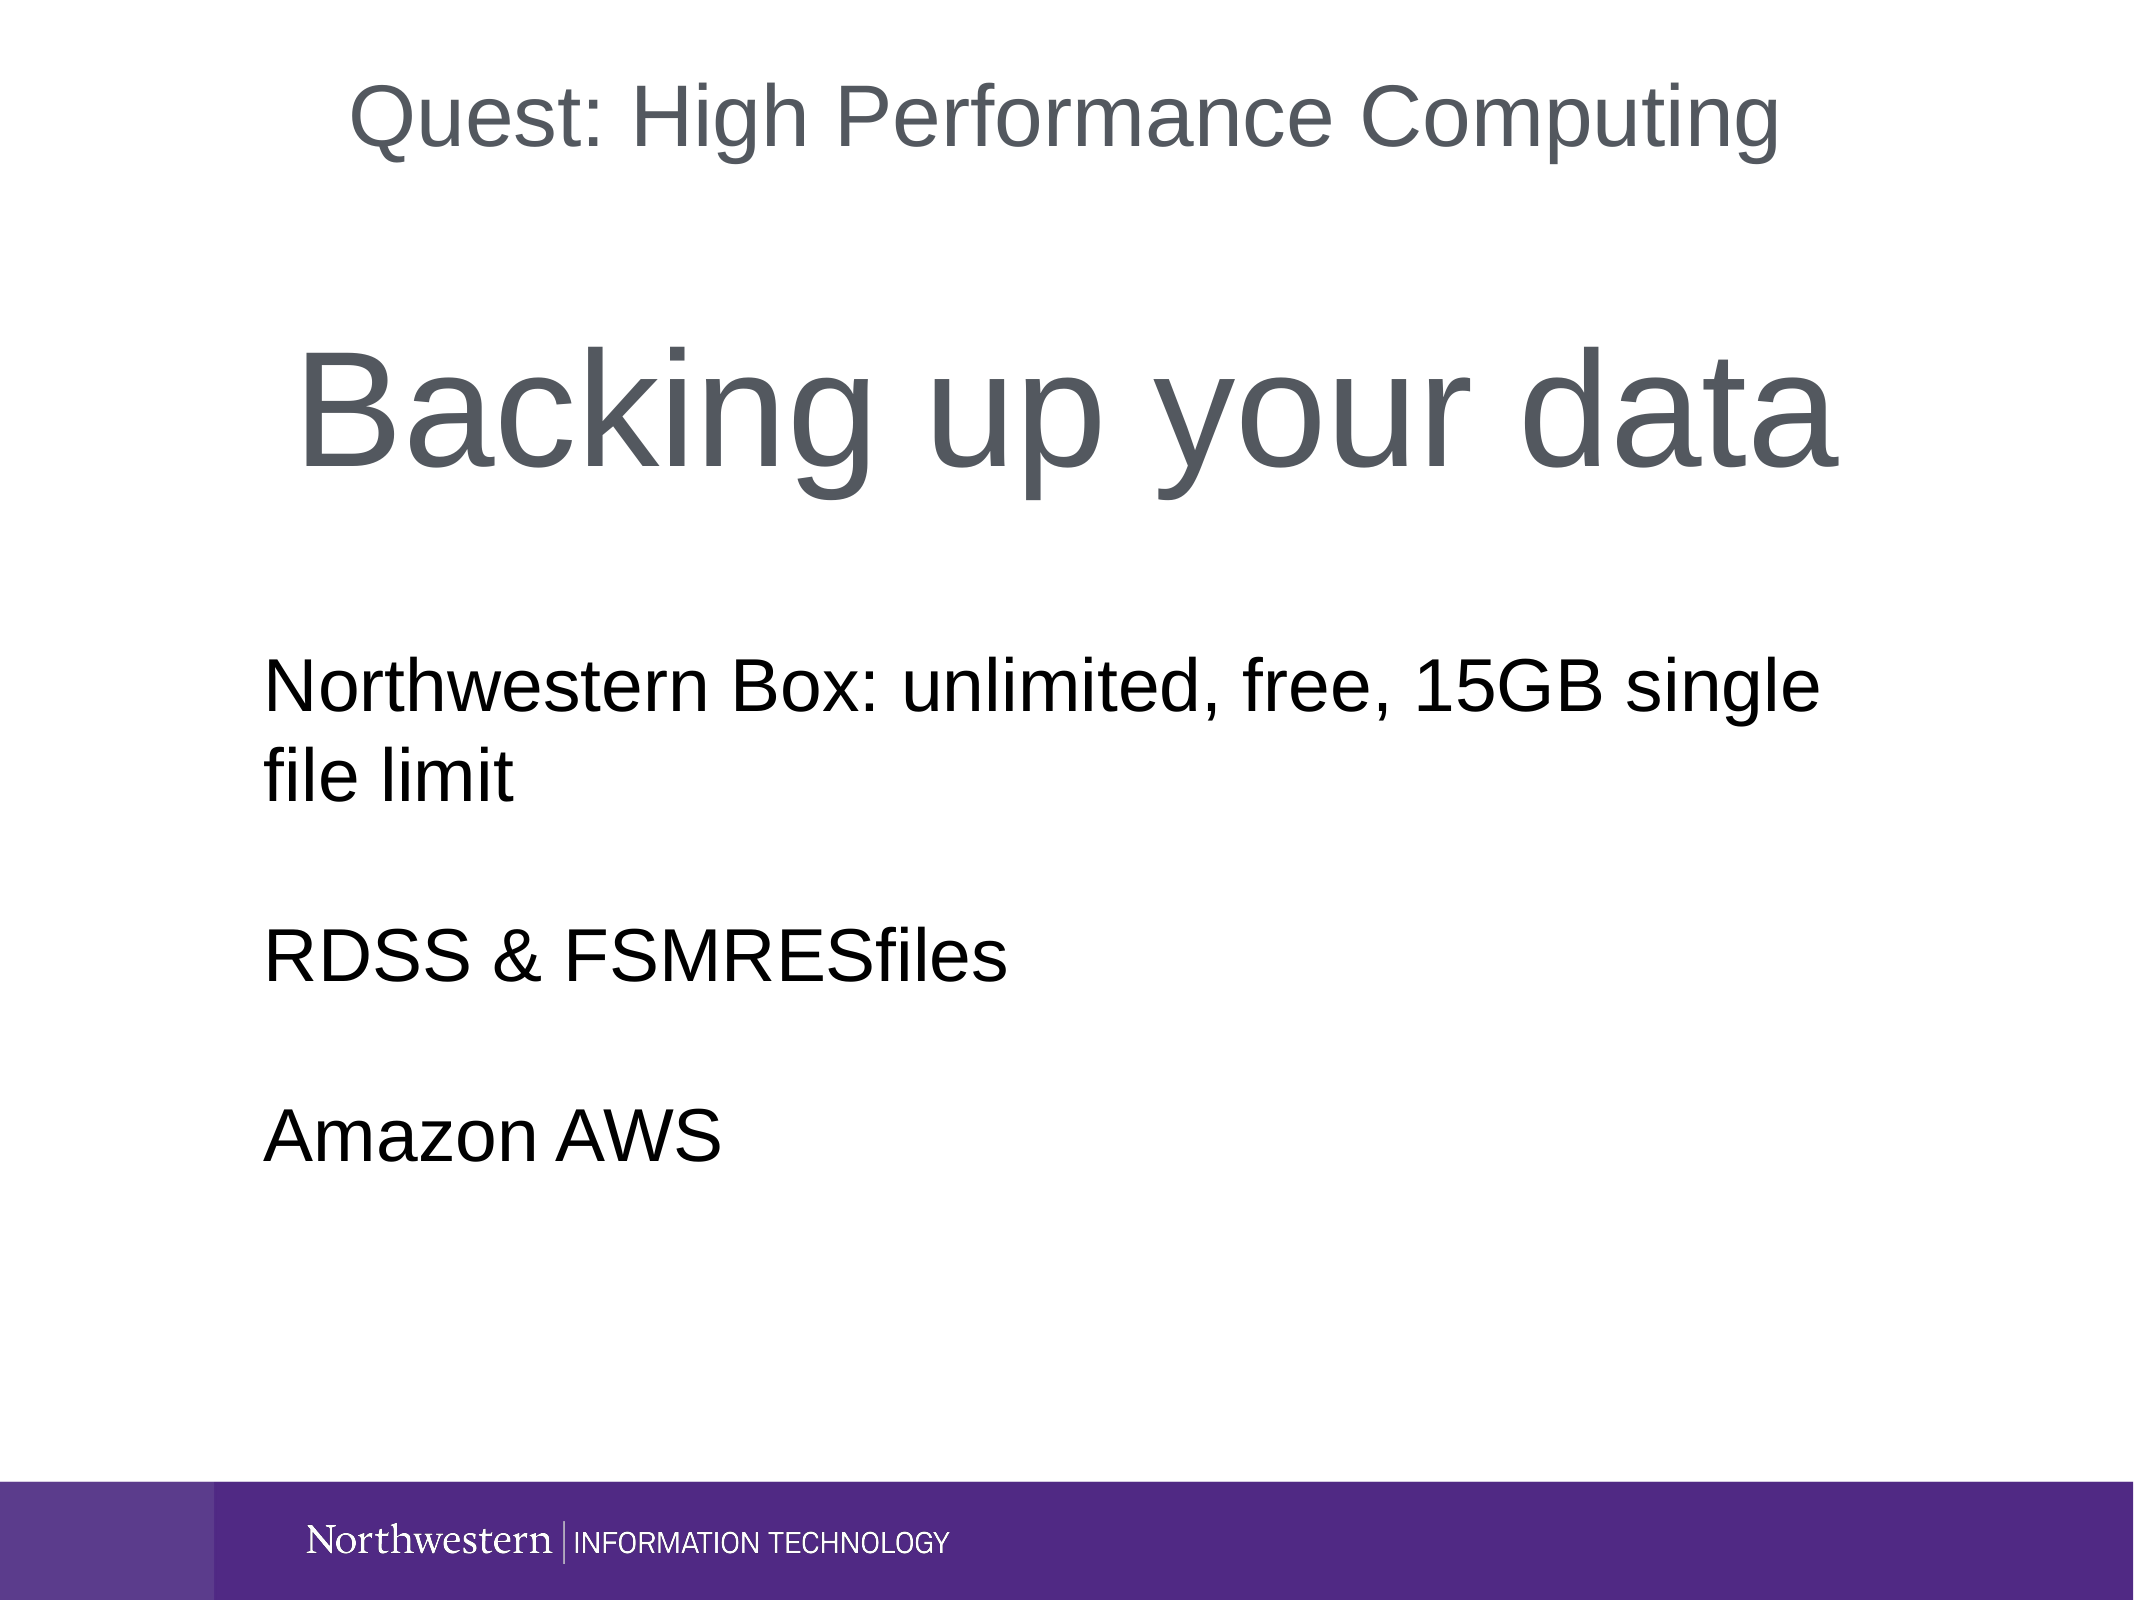

Quest: High Performance Computing
Backing up your data
Northwestern Box: unlimited, free, 15GB single file limit

RDSS & FSMRESfiles

Amazon AWS
10